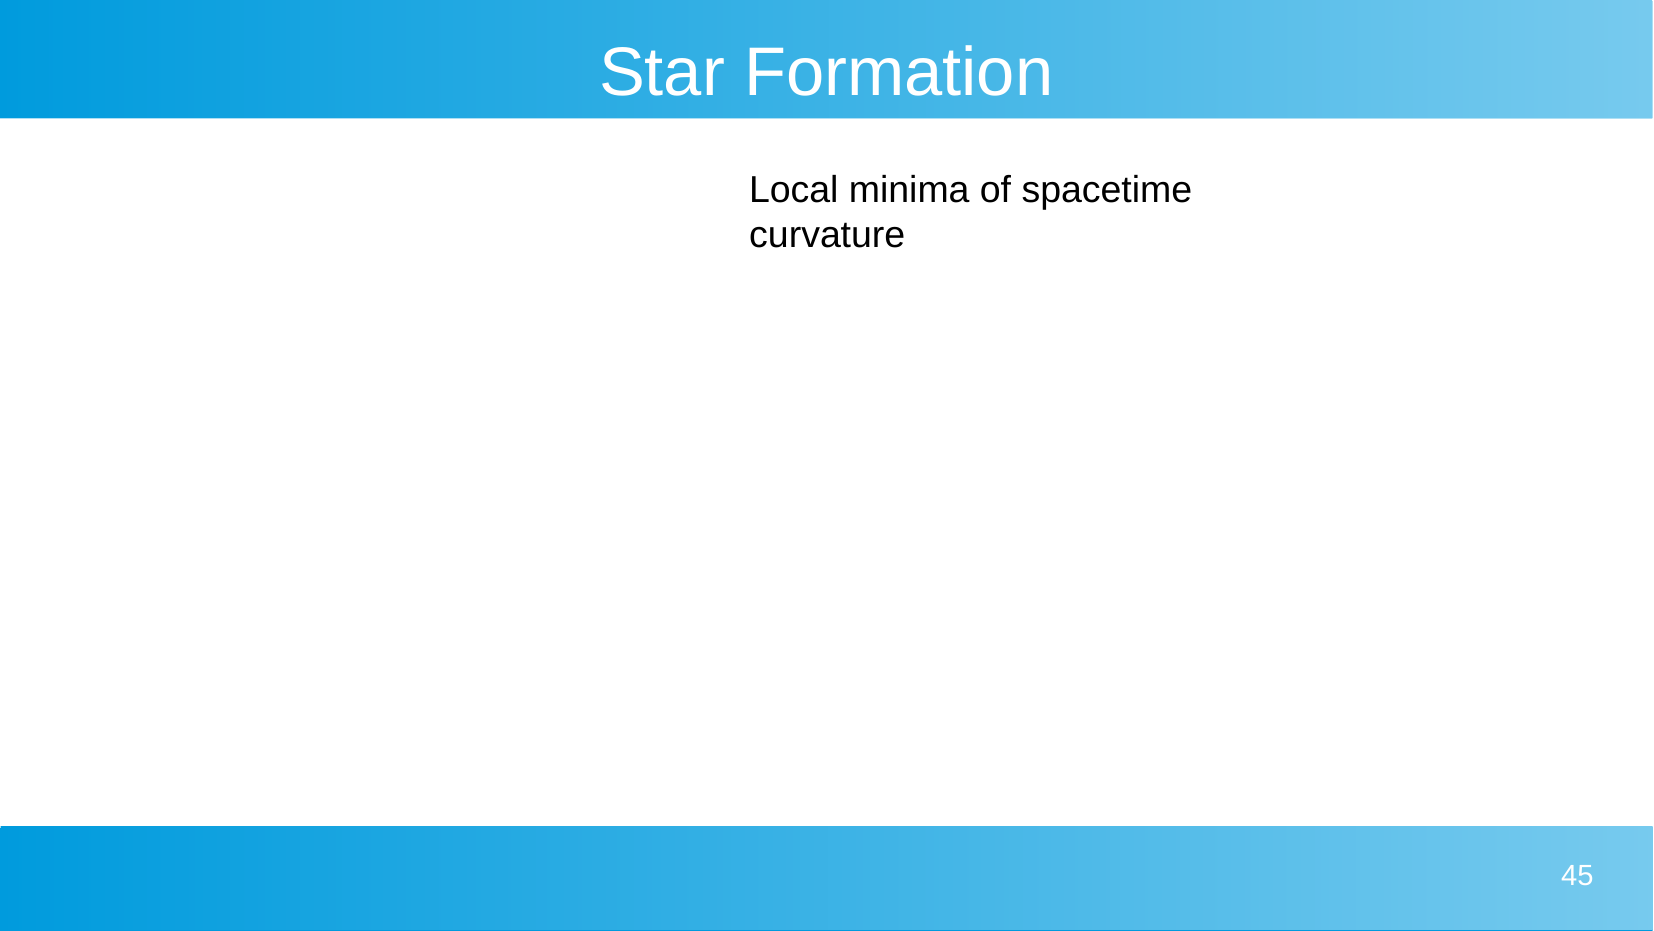

# Star Formation
Local minima of spacetime curvature
45